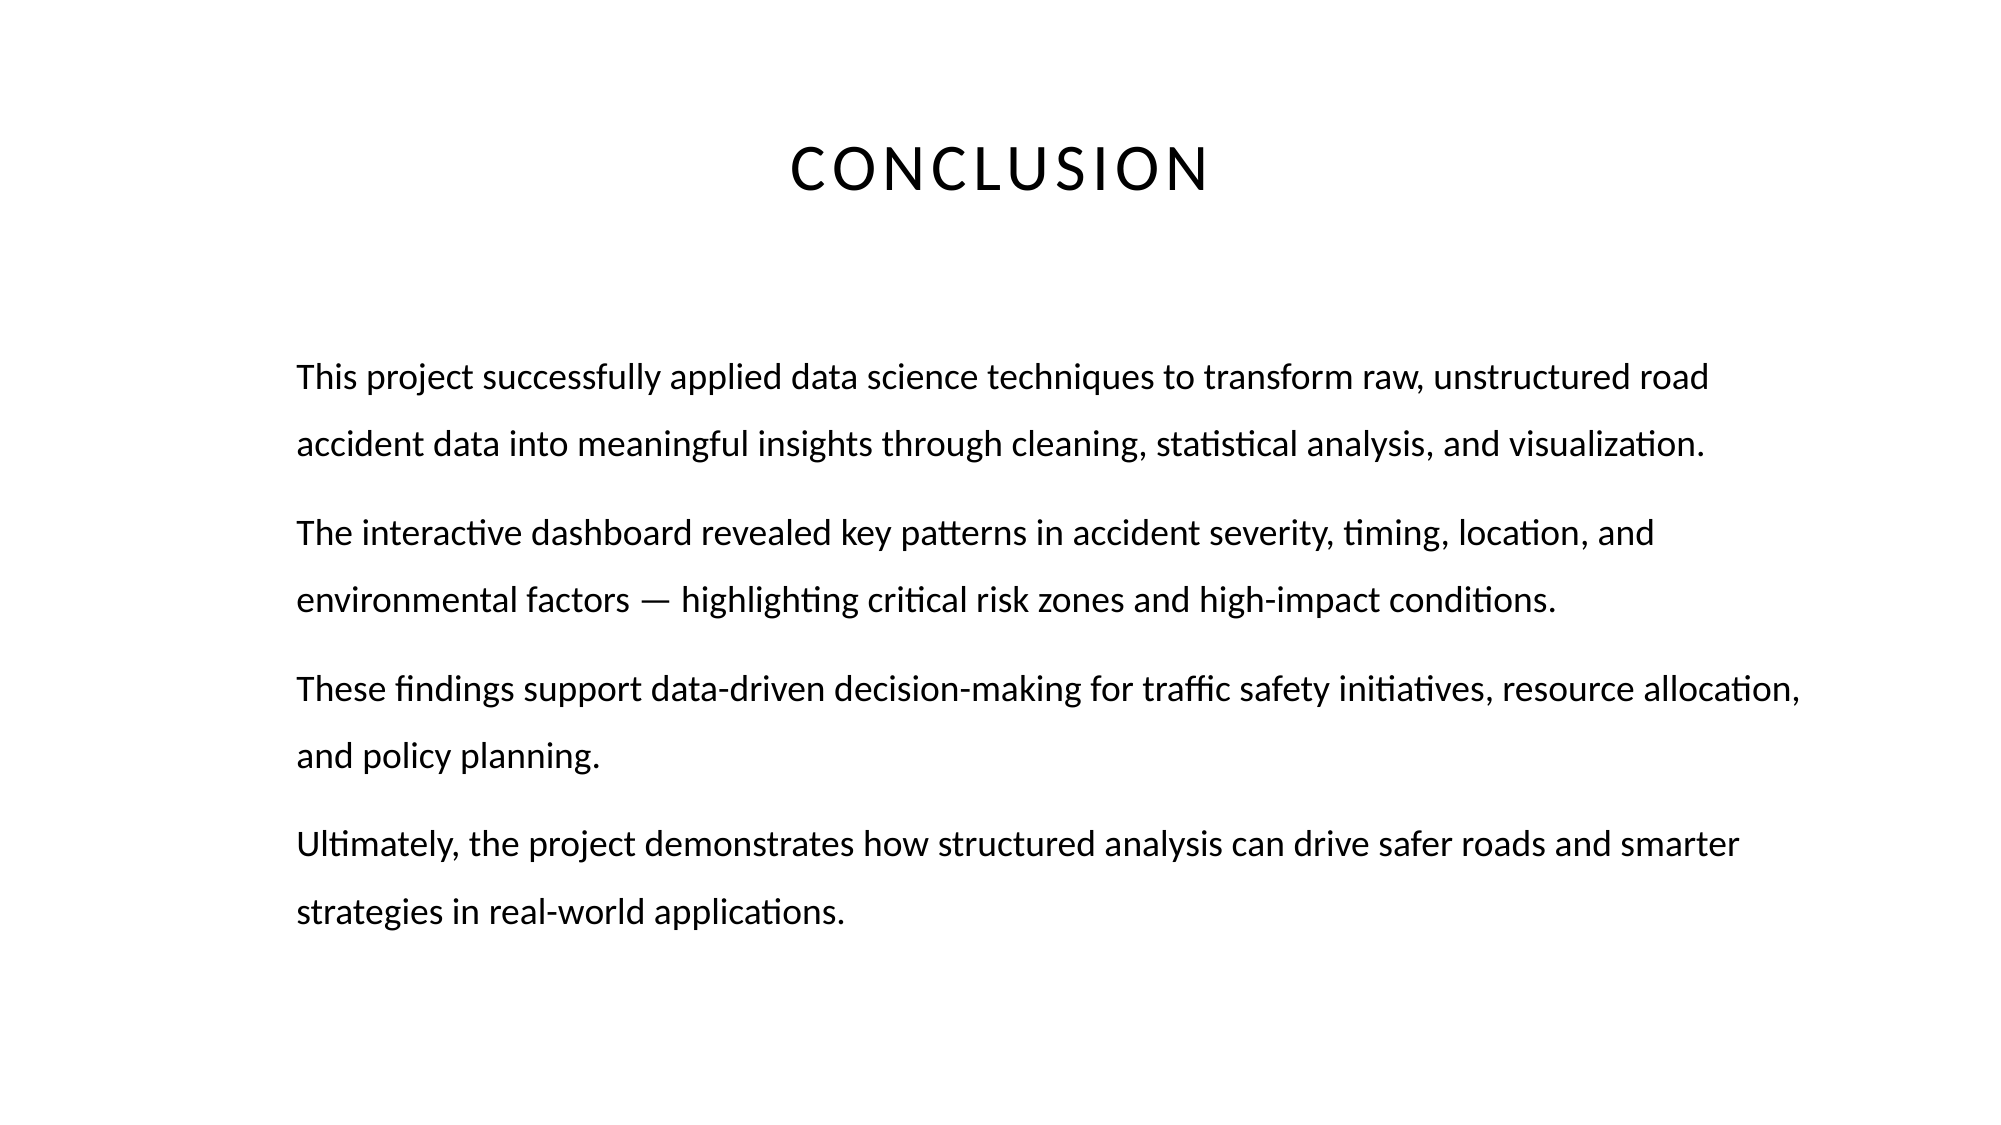

# Conclusion
This project successfully applied data science techniques to transform raw, unstructured road accident data into meaningful insights through cleaning, statistical analysis, and visualization.
The interactive dashboard revealed key patterns in accident severity, timing, location, and environmental factors — highlighting critical risk zones and high-impact conditions.
These findings support data-driven decision-making for traffic safety initiatives, resource allocation, and policy planning.
Ultimately, the project demonstrates how structured analysis can drive safer roads and smarter strategies in real-world applications.